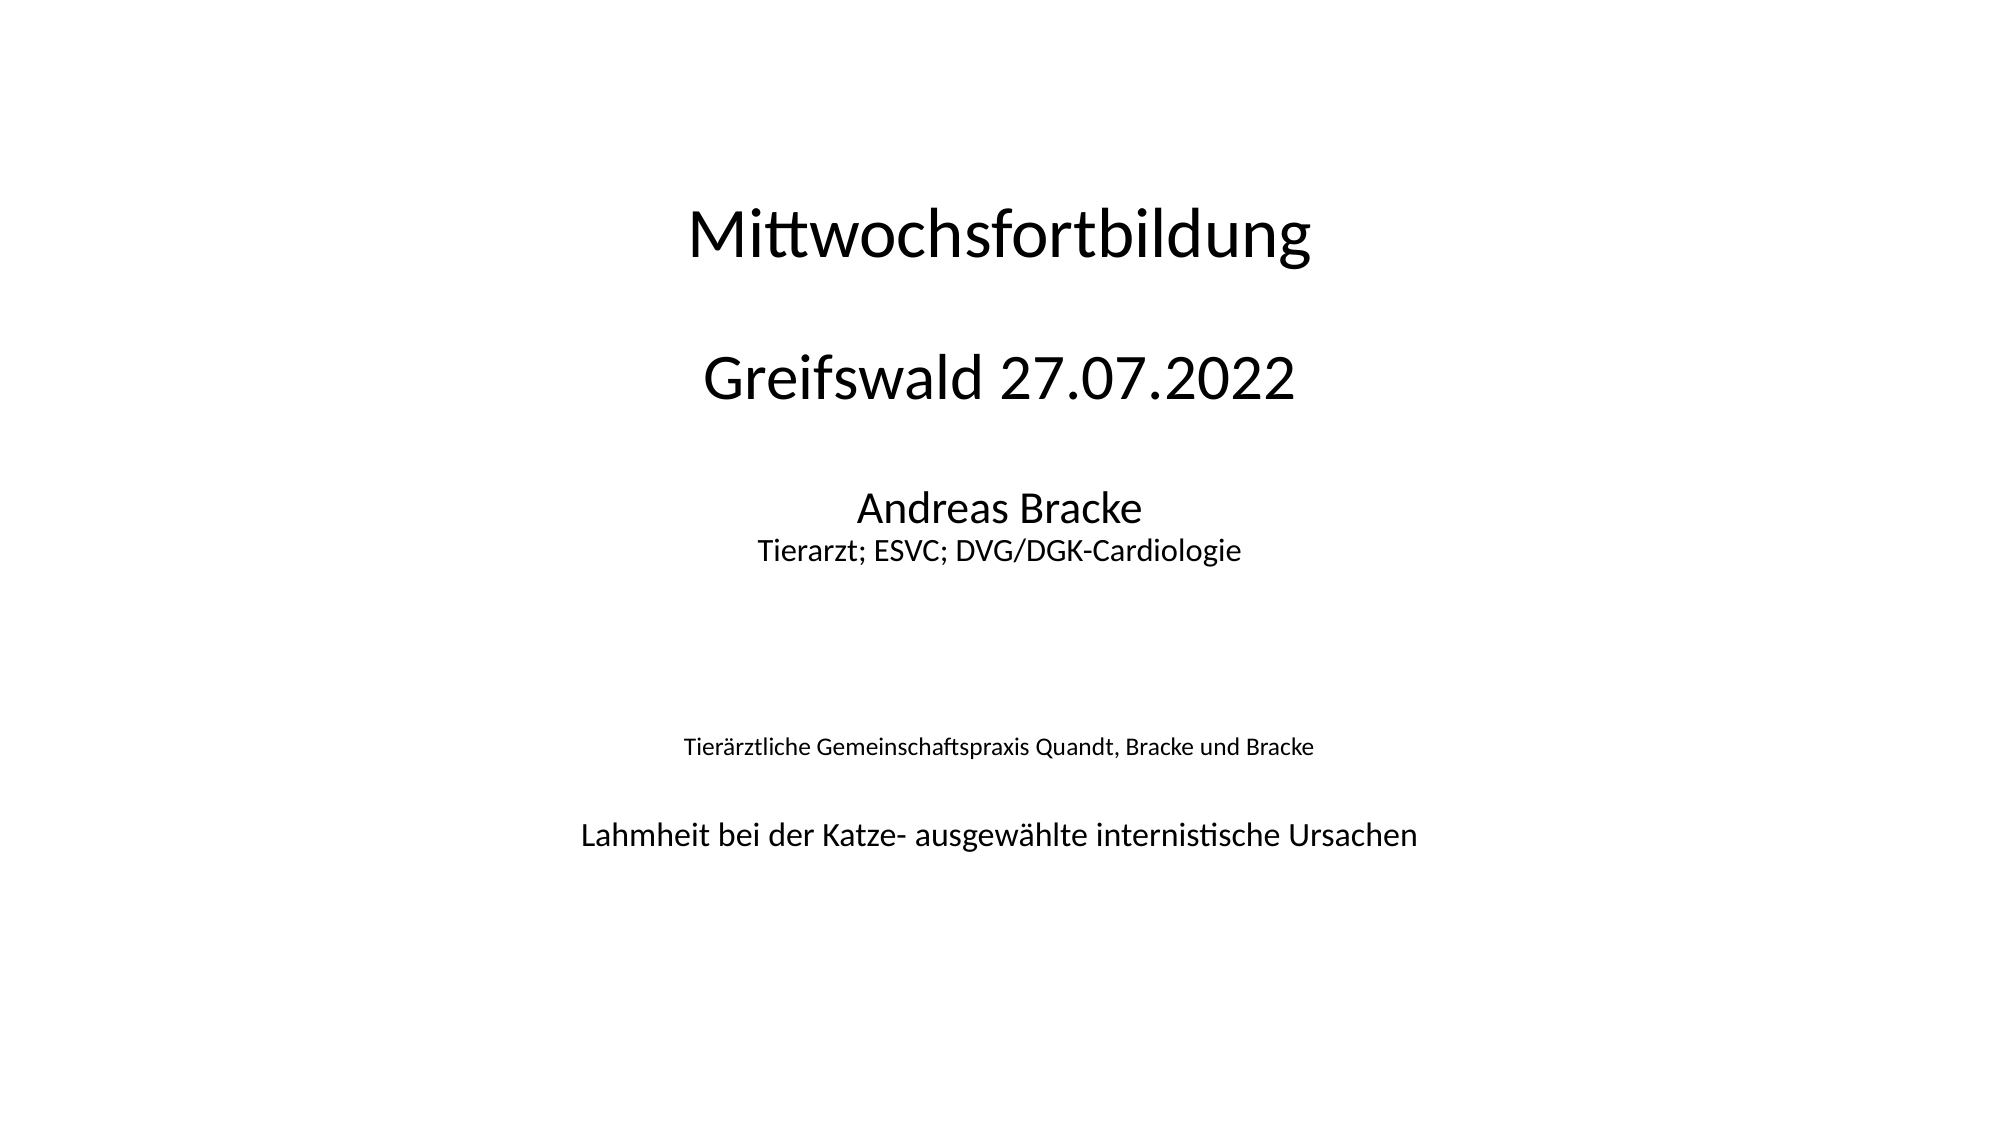

# Mittwochsfortbildung Greifswald 27.07.2022 Andreas Bracke Tierarzt; ESVC; DVG/DGK-Cardiologie

Tierärztliche Gemeinschaftspraxis Quandt, Bracke und Bracke

Lahmheit bei der Katze- ausgewählte internistische Ursachen